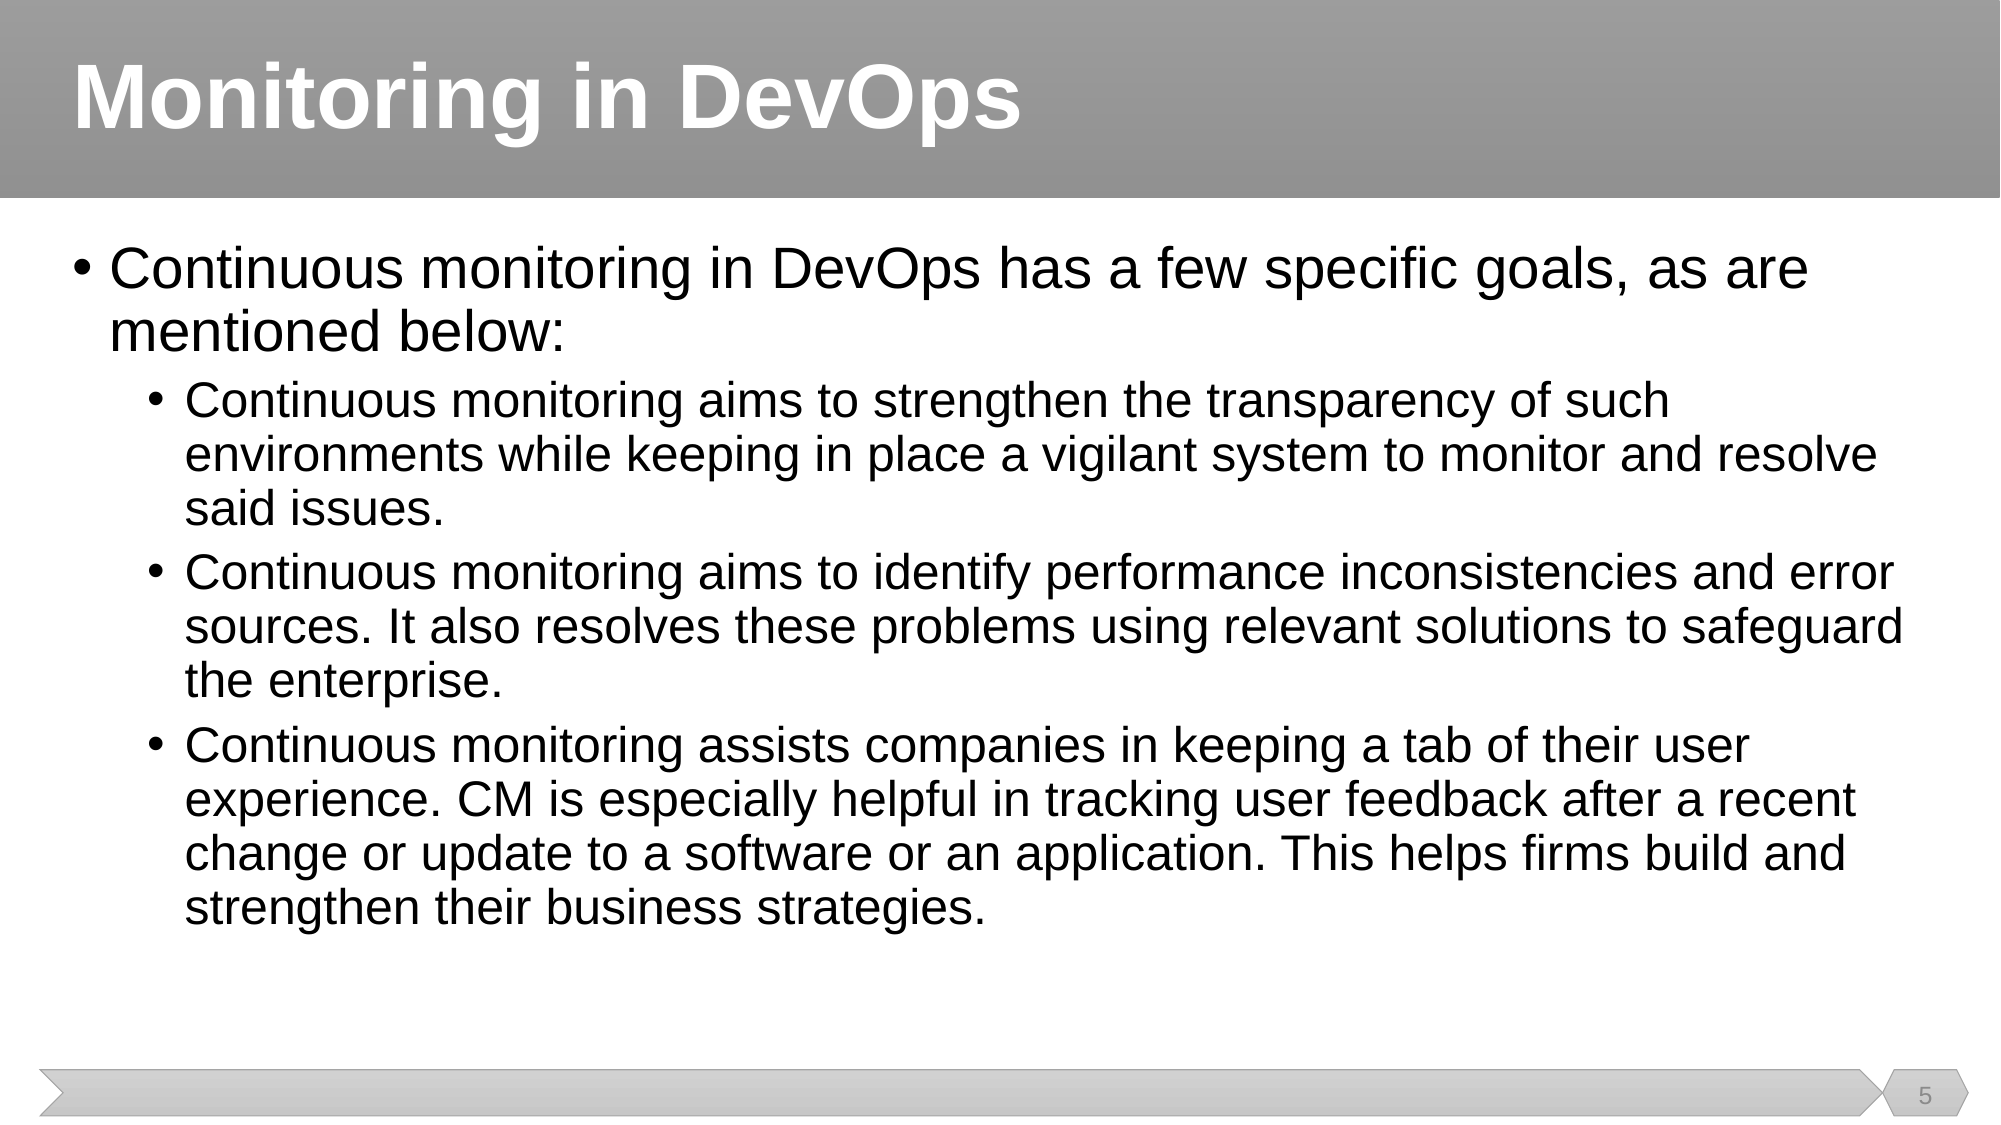

# Monitoring in DevOps
Continuous monitoring in DevOps has a few specific goals, as are mentioned below:
Continuous monitoring aims to strengthen the transparency of such environments while keeping in place a vigilant system to monitor and resolve said issues.
Continuous monitoring aims to identify performance inconsistencies and error sources. It also resolves these problems using relevant solutions to safeguard the enterprise.
Continuous monitoring assists companies in keeping a tab of their user experience. CM is especially helpful in tracking user feedback after a recent change or update to a software or an application. This helps firms build and strengthen their business strategies.
5